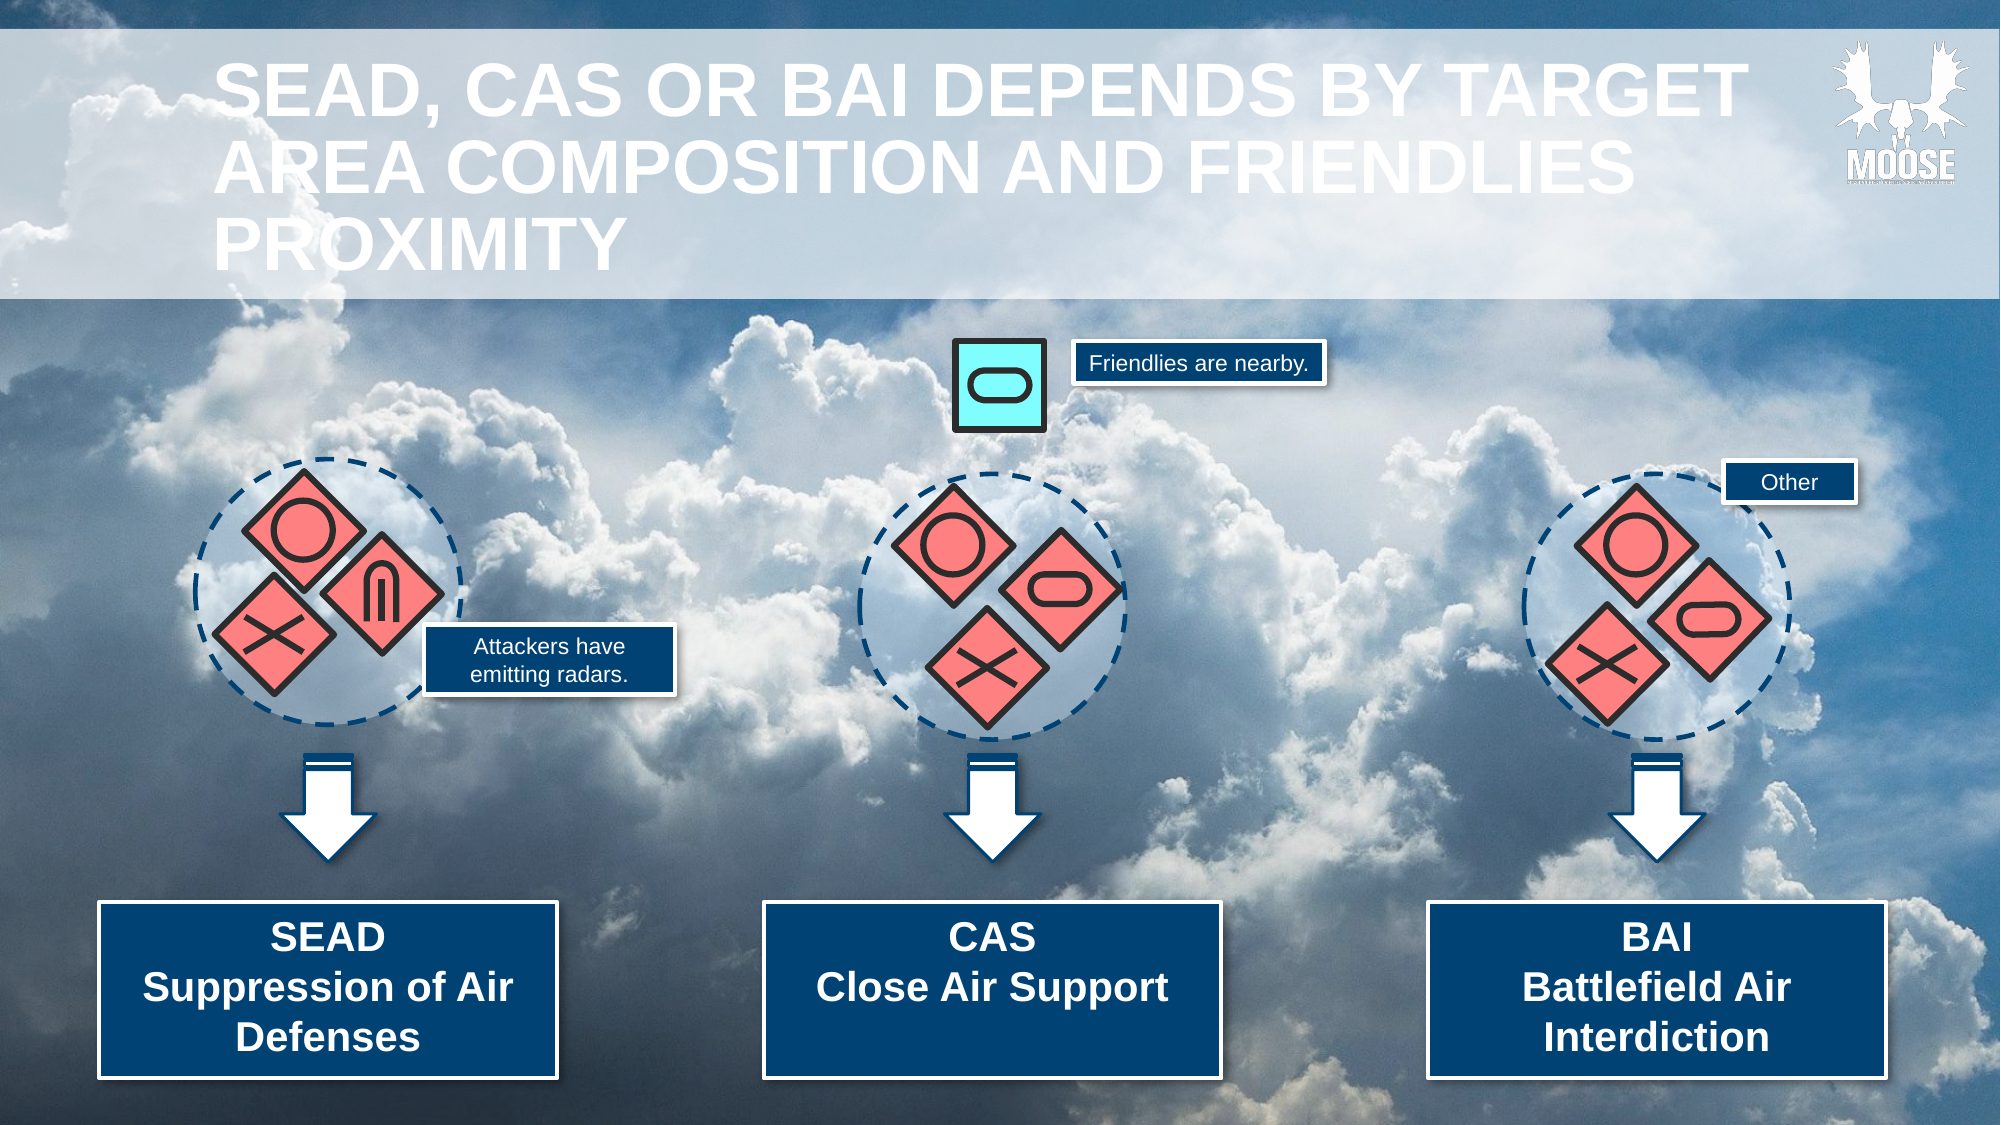

# Sead, cas or bai depends by target area composition and friendlies proximity

Friendlies are nearby.

Other

Attackers have emitting radars.

SEAD
Suppression of Air Defenses
CAS
Close Air Support
BAI
Battlefield Air Interdiction